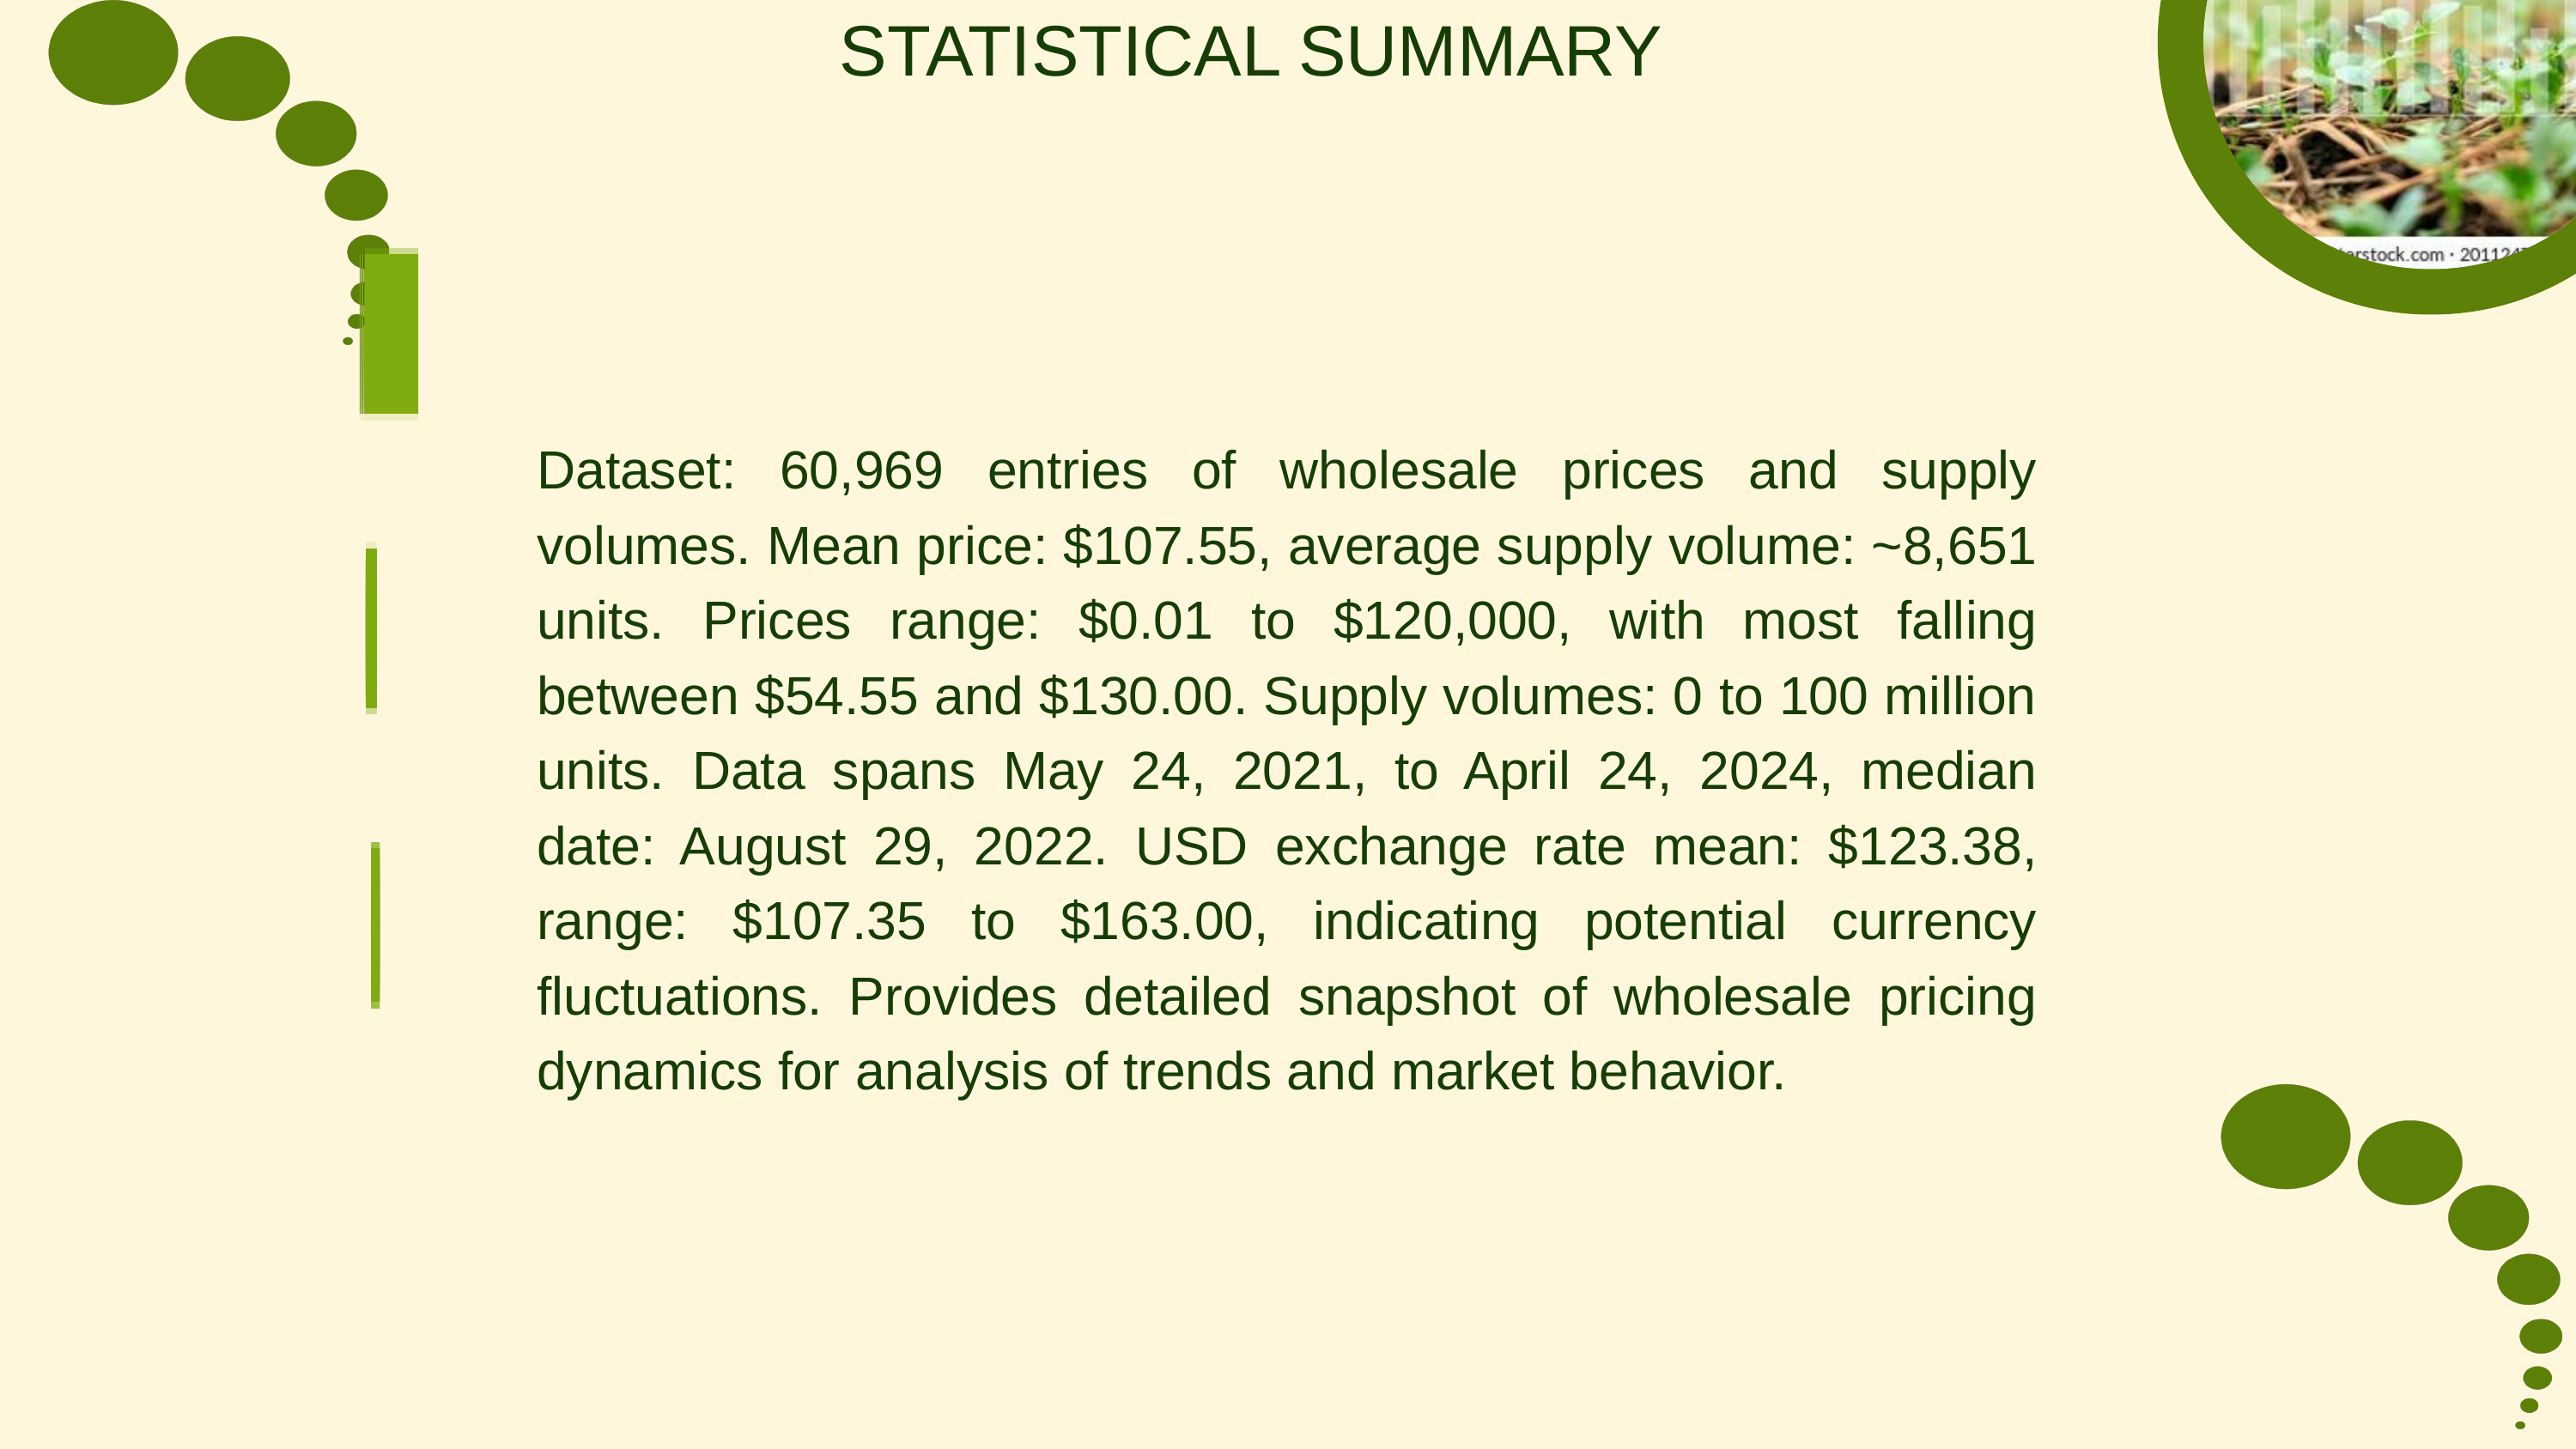

STATISTICAL SUMMARY
Dataset: 60,969 entries of wholesale prices and supply volumes. Mean price: $107.55, average supply volume: ~8,651 units. Prices range: $0.01 to $120,000, with most falling between $54.55 and $130.00. Supply volumes: 0 to 100 million units. Data spans May 24, 2021, to April 24, 2024, median date: August 29, 2022. USD exchange rate mean: $123.38, range: $107.35 to $163.00, indicating potential currency fluctuations. Provides detailed snapshot of wholesale pricing dynamics for analysis of trends and market behavior.